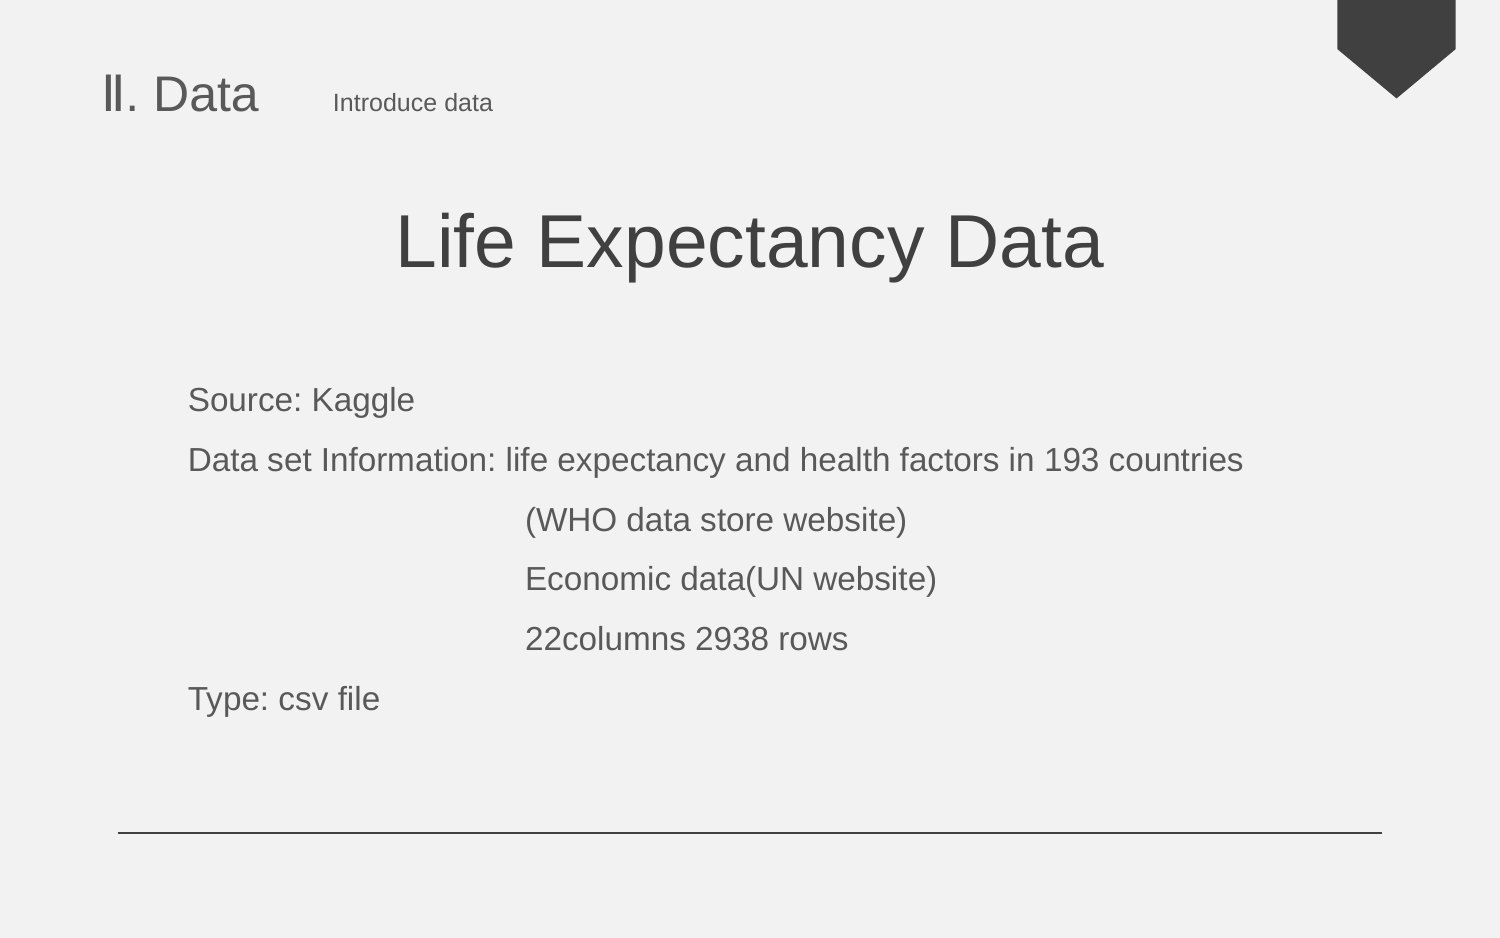

Ⅱ. Data　Introduce data
Life Expectancy Data
Source: Kaggle
Data set Information: life expectancy and health factors in 193 countries
		    (WHO data store website)
		    Economic data(UN website)
		    22columns 2938 rows
Type: csv file